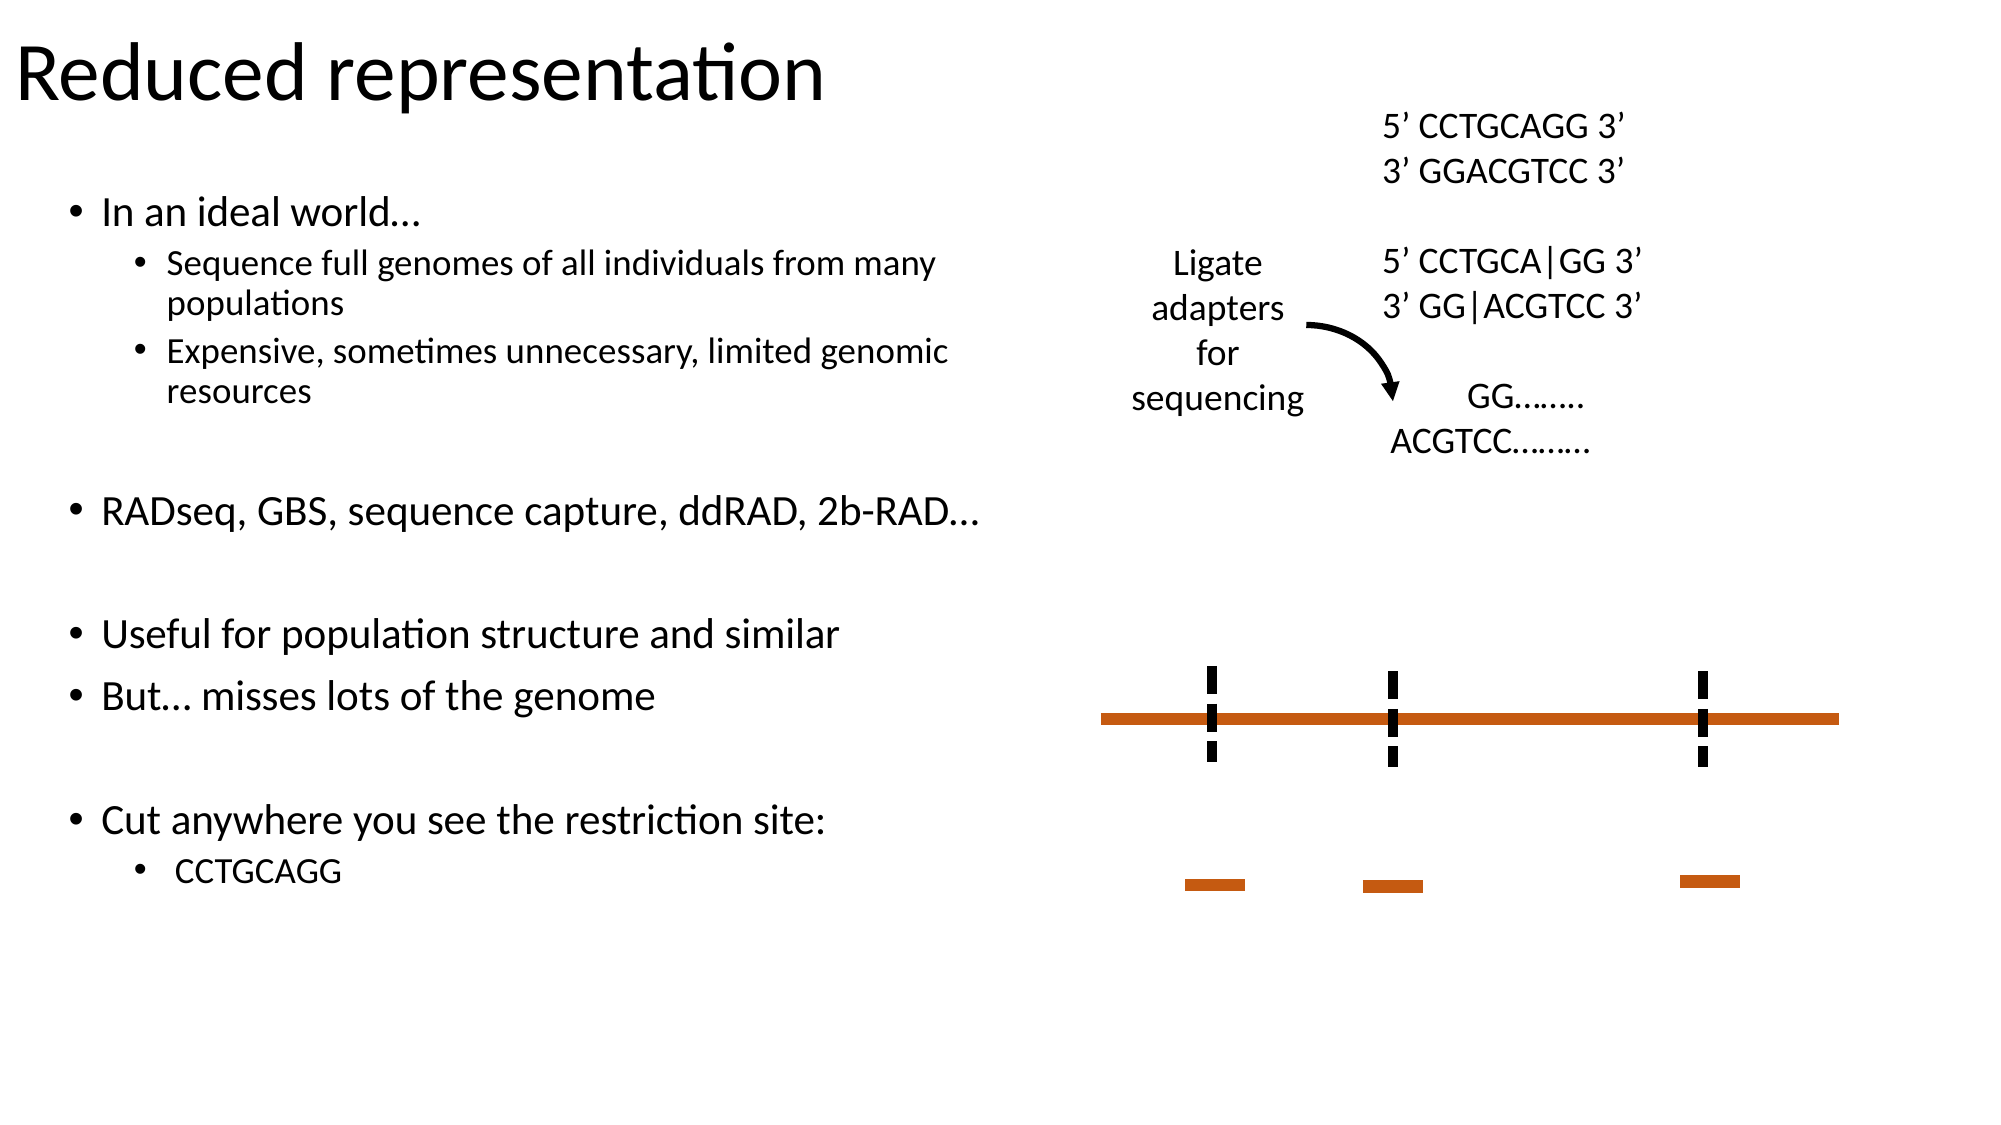

# Reduced representation
	5’ CCTGCAGG 3’
	3’ GGACGTCC 3’

	5’ CCTGCA|GG 3’
	3’ GG|ACGTCC 3’

	          GG……..
	 ACGTCC………

In an ideal world…
Sequence full genomes of all individuals from many populations
Expensive, sometimes unnecessary, limited genomic resources

RADseq, GBS, sequence capture, ddRAD, 2b-RAD…

Useful for population structure and similar
But… misses lots of the genome

Cut anywhere you see the restriction site:
 CCTGCAGG

Ligate adapters for sequencing